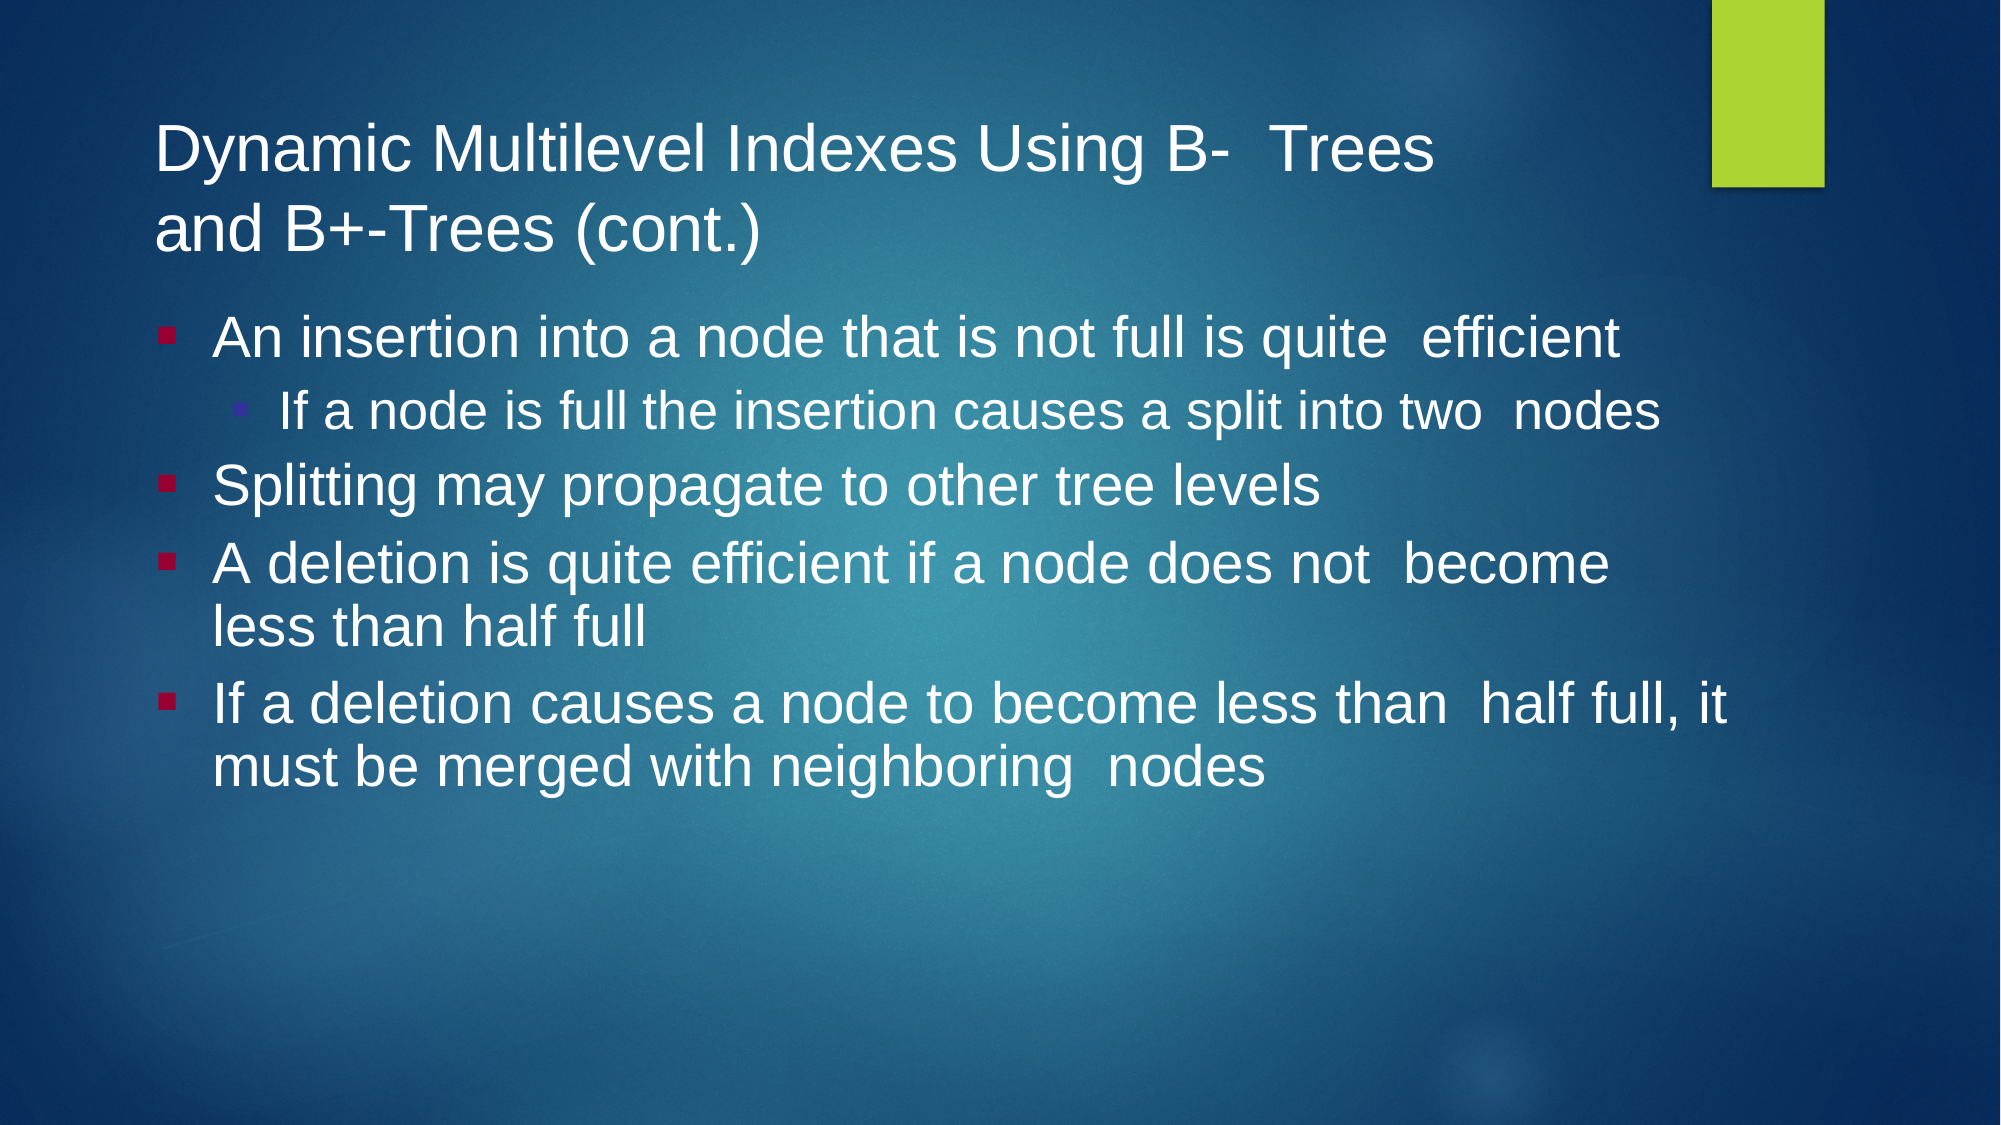

# Dynamic Multilevel Indexes Using B-  Trees and B+-Trees (cont.)
An insertion into a node that is not full is quite  efficient
If a node is full the insertion causes a split into two  nodes
Splitting may propagate to other tree levels
A deletion is quite efficient if a node does not  become less than half full
If a deletion causes a node to become less than  half full, it must be merged with neighboring  nodes